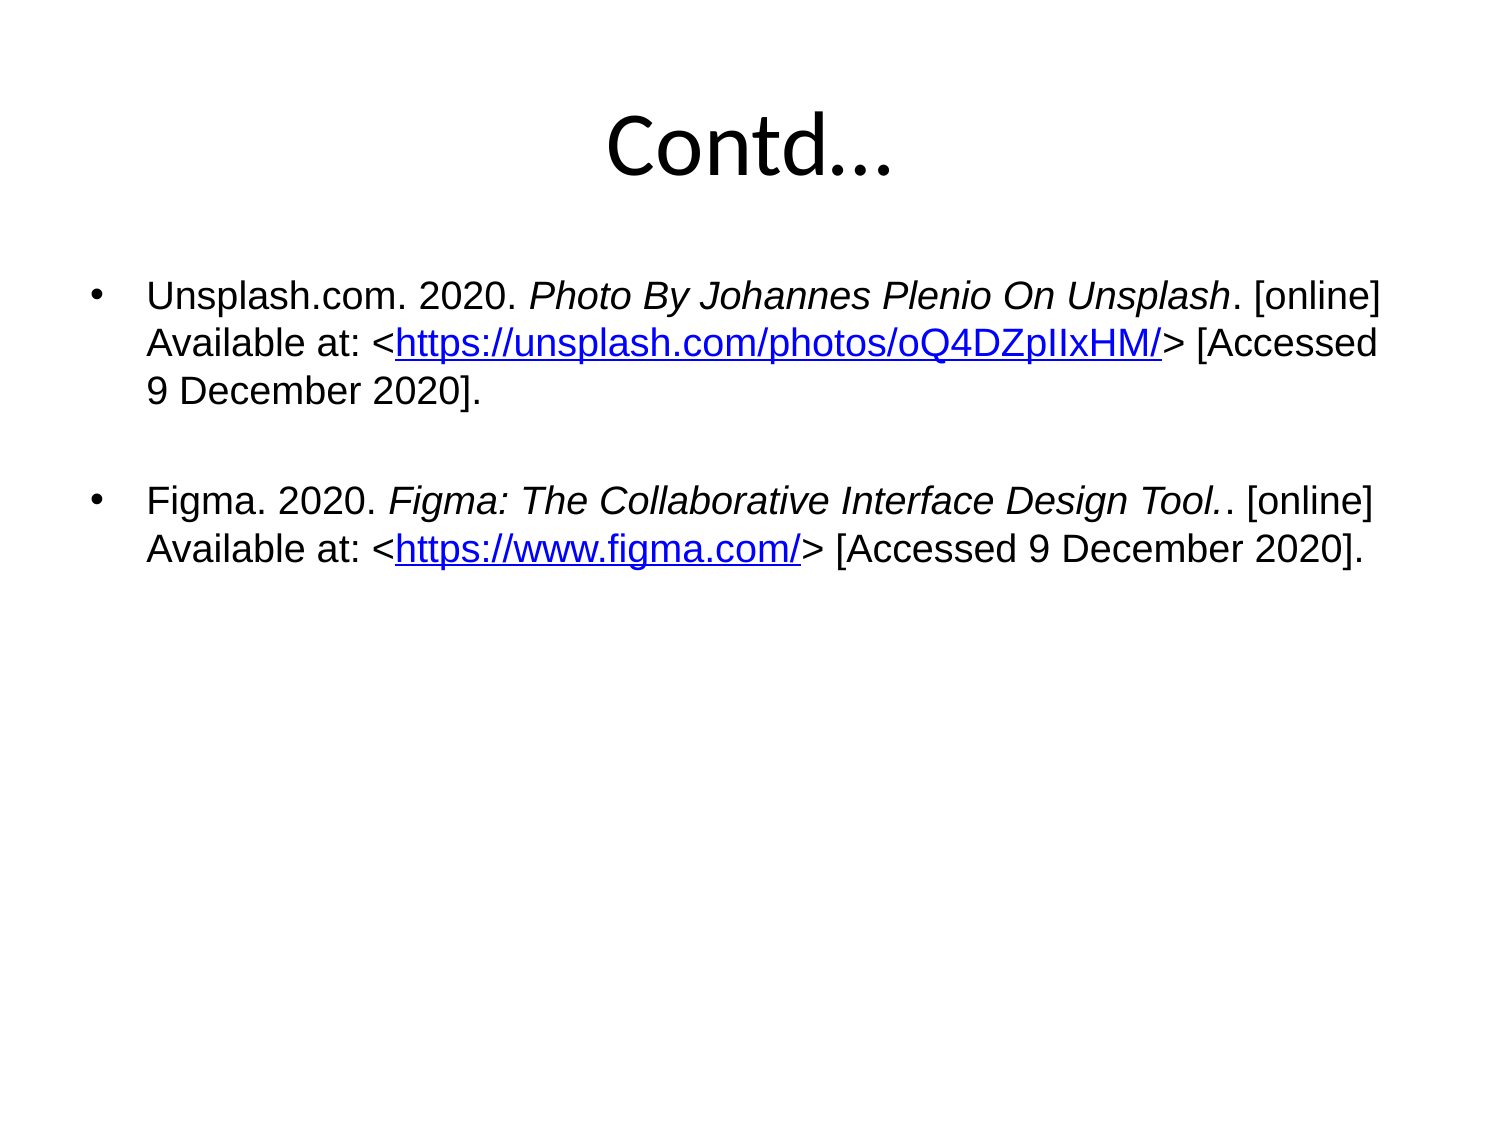

# Contd…
Unsplash.com. 2020. Photo By Johannes Plenio On Unsplash. [online] Available at: <https://unsplash.com/photos/oQ4DZpIIxHM/> [Accessed 9 December 2020].

Figma. 2020. Figma: The Collaborative Interface Design Tool.. [online] Available at: <https://www.figma.com/> [Accessed 9 December 2020].